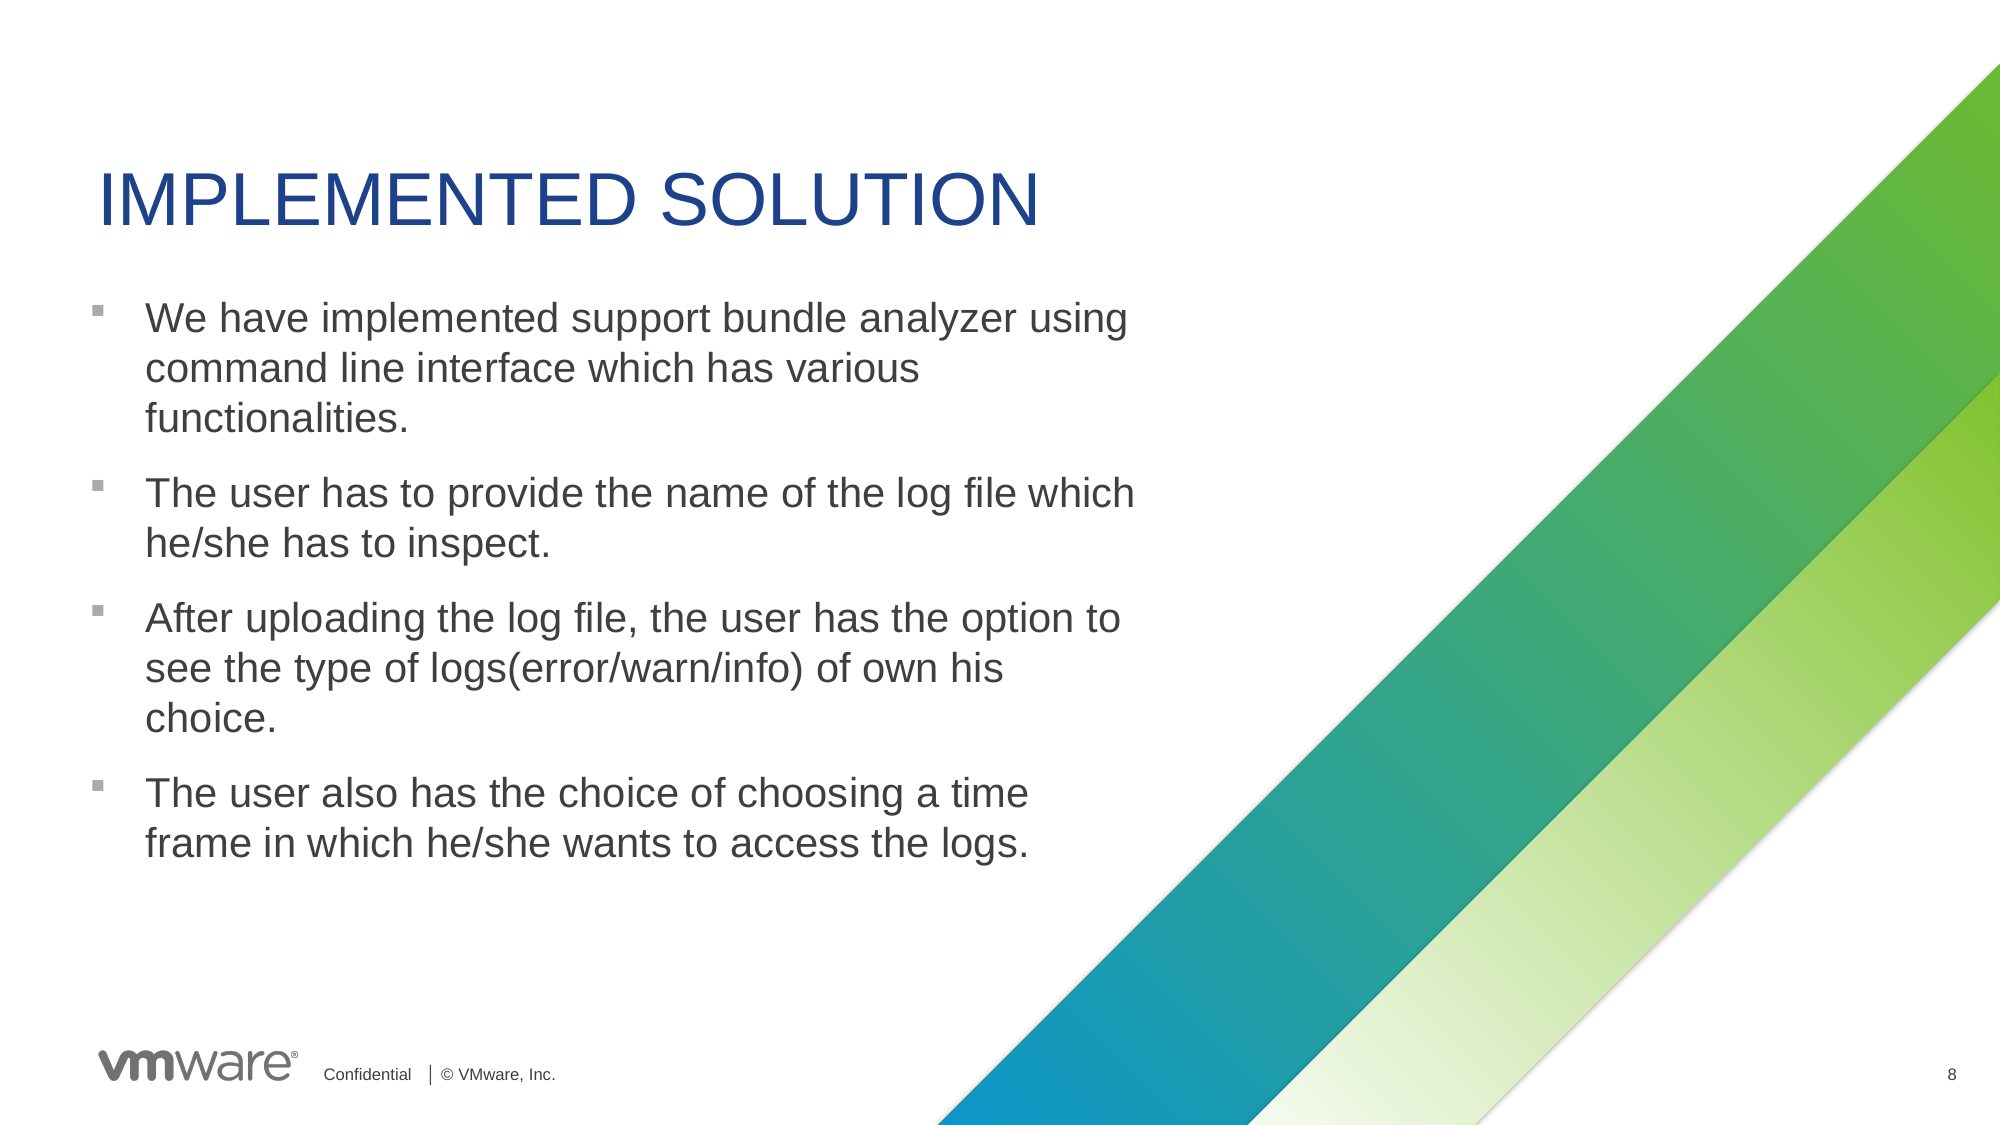

# IMPLEMENTED SOLUTION
We have implemented support bundle analyzer using command line interface which has various functionalities.
The user has to provide the name of the log file which he/she has to inspect.
After uploading the log file, the user has the option to see the type of logs(error/warn/info) of own his choice.
The user also has the choice of choosing a time frame in which he/she wants to access the logs.